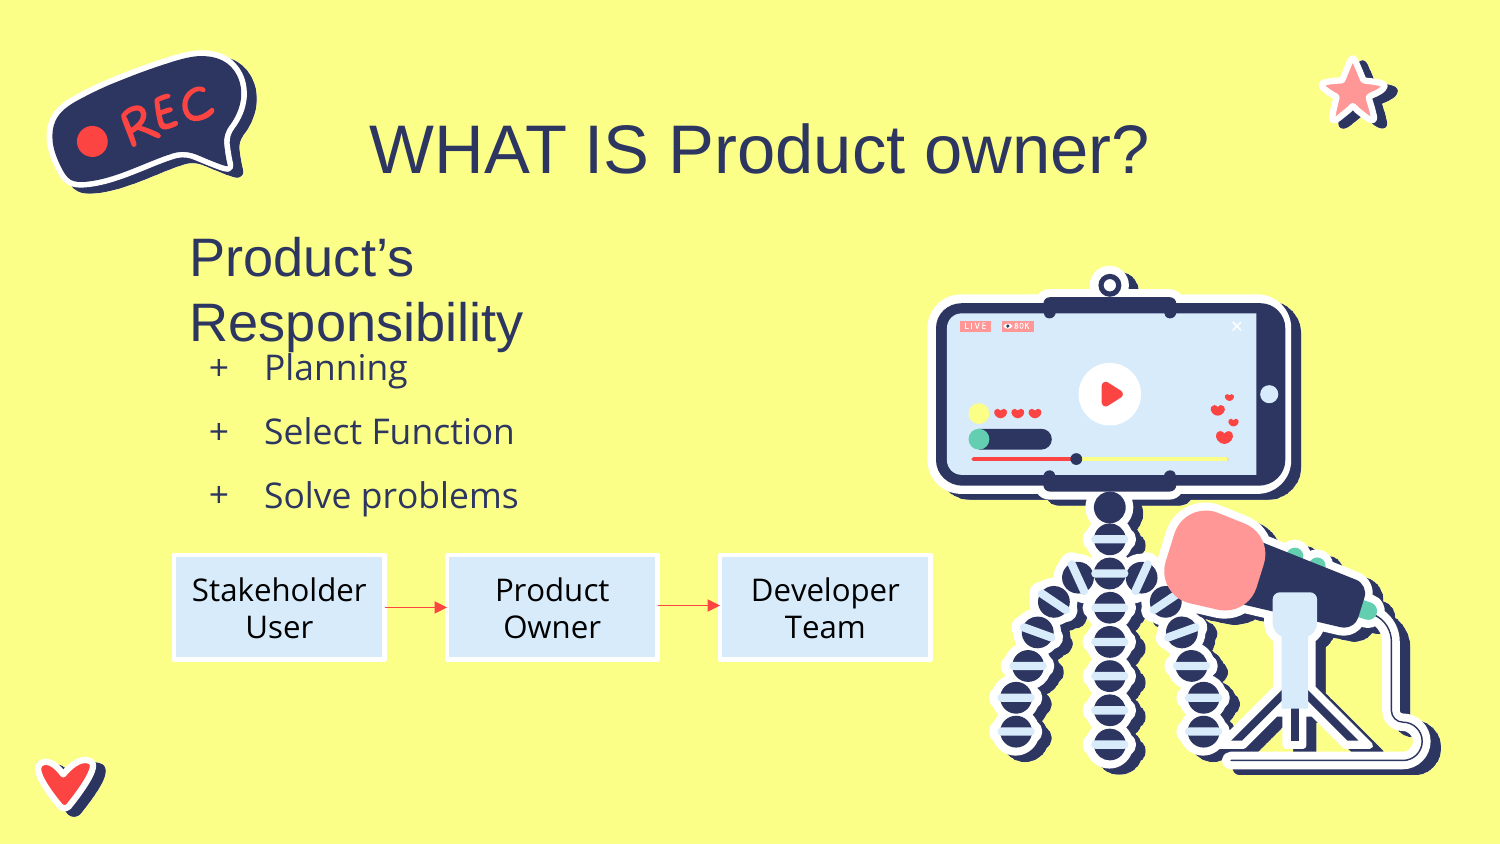

# WHAT IS Product owner?
Product’s Responsibility

Planning
Select Function
Solve problems
StakeholderUser
Product Owner
Developer Team